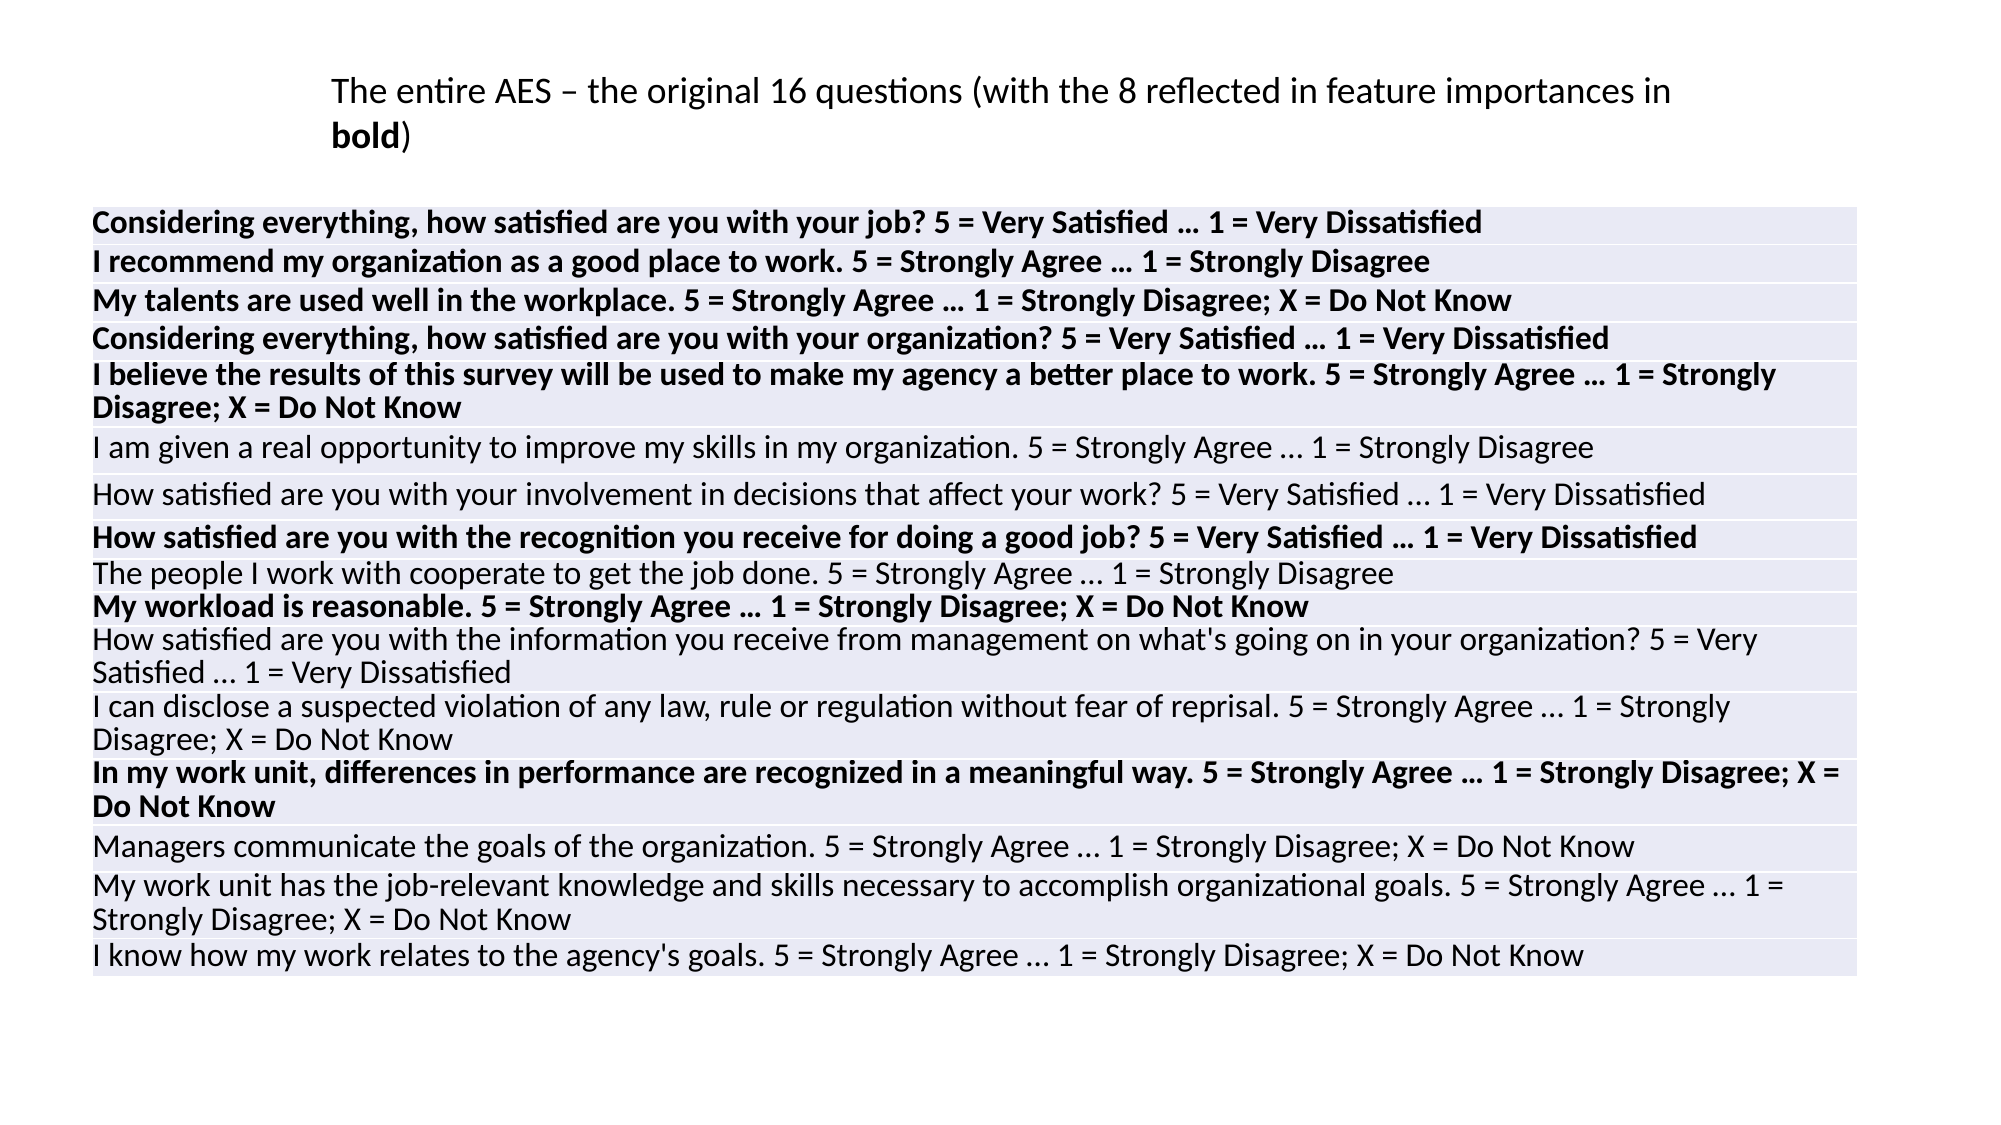

The entire AES – the original 16 questions (with the 8 reflected in feature importances in bold)
| Considering everything, how satisfied are you with your job? 5 = Very Satisfied … 1 = Very Dissatisfied |
| --- |
| I recommend my organization as a good place to work. 5 = Strongly Agree … 1 = Strongly Disagree |
| My talents are used well in the workplace. 5 = Strongly Agree … 1 = Strongly Disagree; X = Do Not Know |
| Considering everything, how satisfied are you with your organization? 5 = Very Satisfied … 1 = Very Dissatisfied |
| I believe the results of this survey will be used to make my agency a better place to work. 5 = Strongly Agree … 1 = Strongly Disagree; X = Do Not Know |
| I am given a real opportunity to improve my skills in my organization. 5 = Strongly Agree … 1 = Strongly Disagree |
| How satisfied are you with your involvement in decisions that affect your work? 5 = Very Satisfied … 1 = Very Dissatisfied |
| How satisfied are you with the recognition you receive for doing a good job? 5 = Very Satisfied … 1 = Very Dissatisfied |
| The people I work with cooperate to get the job done. 5 = Strongly Agree … 1 = Strongly Disagree |
| My workload is reasonable. 5 = Strongly Agree … 1 = Strongly Disagree; X = Do Not Know |
| How satisfied are you with the information you receive from management on what's going on in your organization? 5 = Very Satisfied … 1 = Very Dissatisfied |
| I can disclose a suspected violation of any law, rule or regulation without fear of reprisal. 5 = Strongly Agree … 1 = Strongly Disagree; X = Do Not Know |
| In my work unit, differences in performance are recognized in a meaningful way. 5 = Strongly Agree … 1 = Strongly Disagree; X = Do Not Know |
| Managers communicate the goals of the organization. 5 = Strongly Agree … 1 = Strongly Disagree; X = Do Not Know |
| My work unit has the job-relevant knowledge and skills necessary to accomplish organizational goals. 5 = Strongly Agree … 1 = Strongly Disagree; X = Do Not Know |
| I know how my work relates to the agency's goals. 5 = Strongly Agree … 1 = Strongly Disagree; X = Do Not Know |